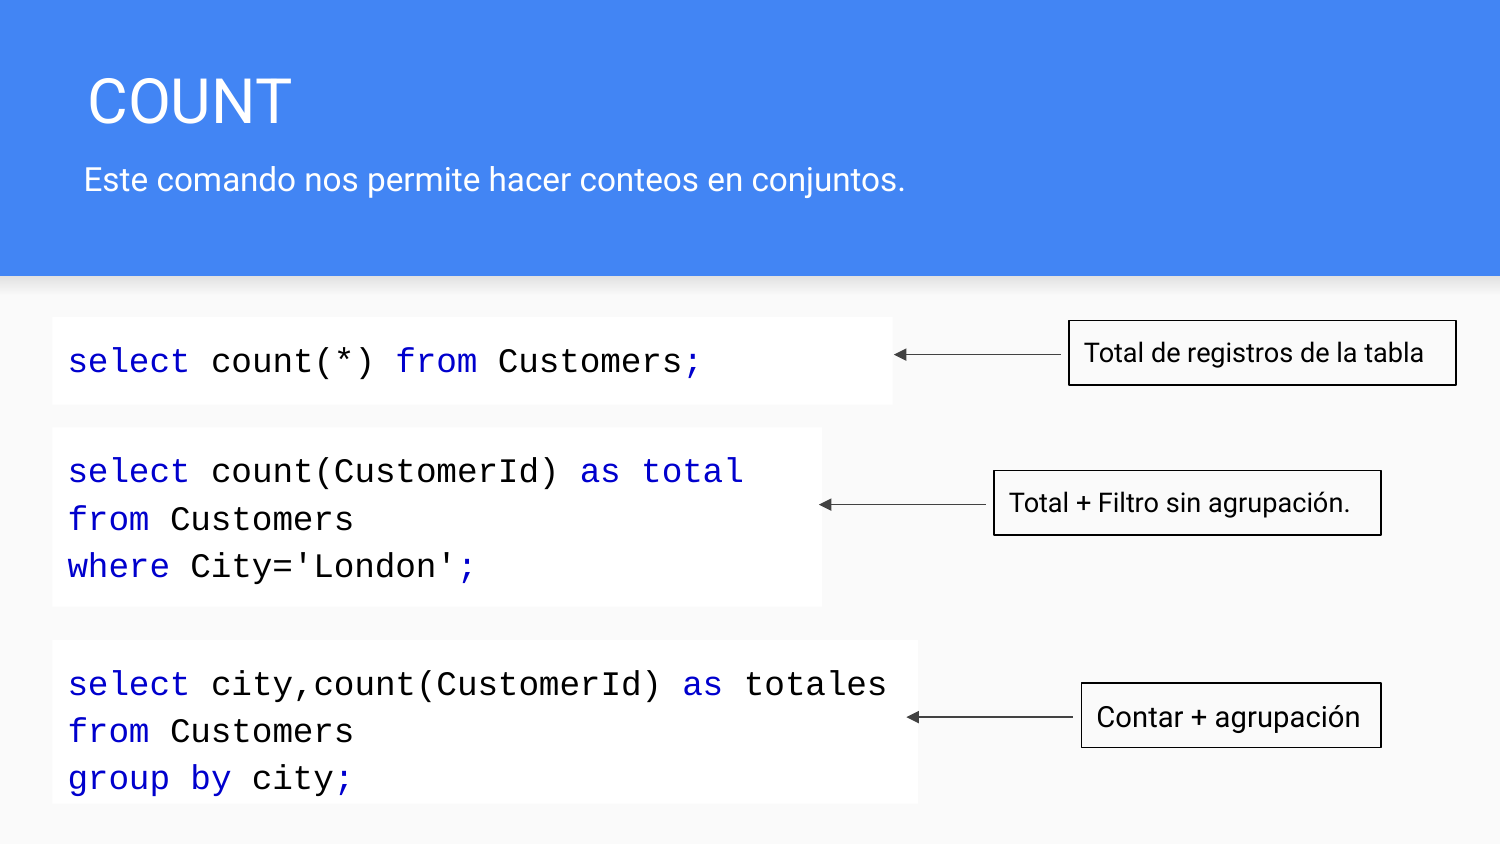

# COUNT
Este comando nos permite hacer conteos en conjuntos.
select count(*) from Customers;

Total de registros de la tabla
select count(CustomerId) as total
from Customers
where City='London';

Total + Filtro sin agrupación.
select city,count(CustomerId) as totales
from Customers
group by city;

Contar + agrupación